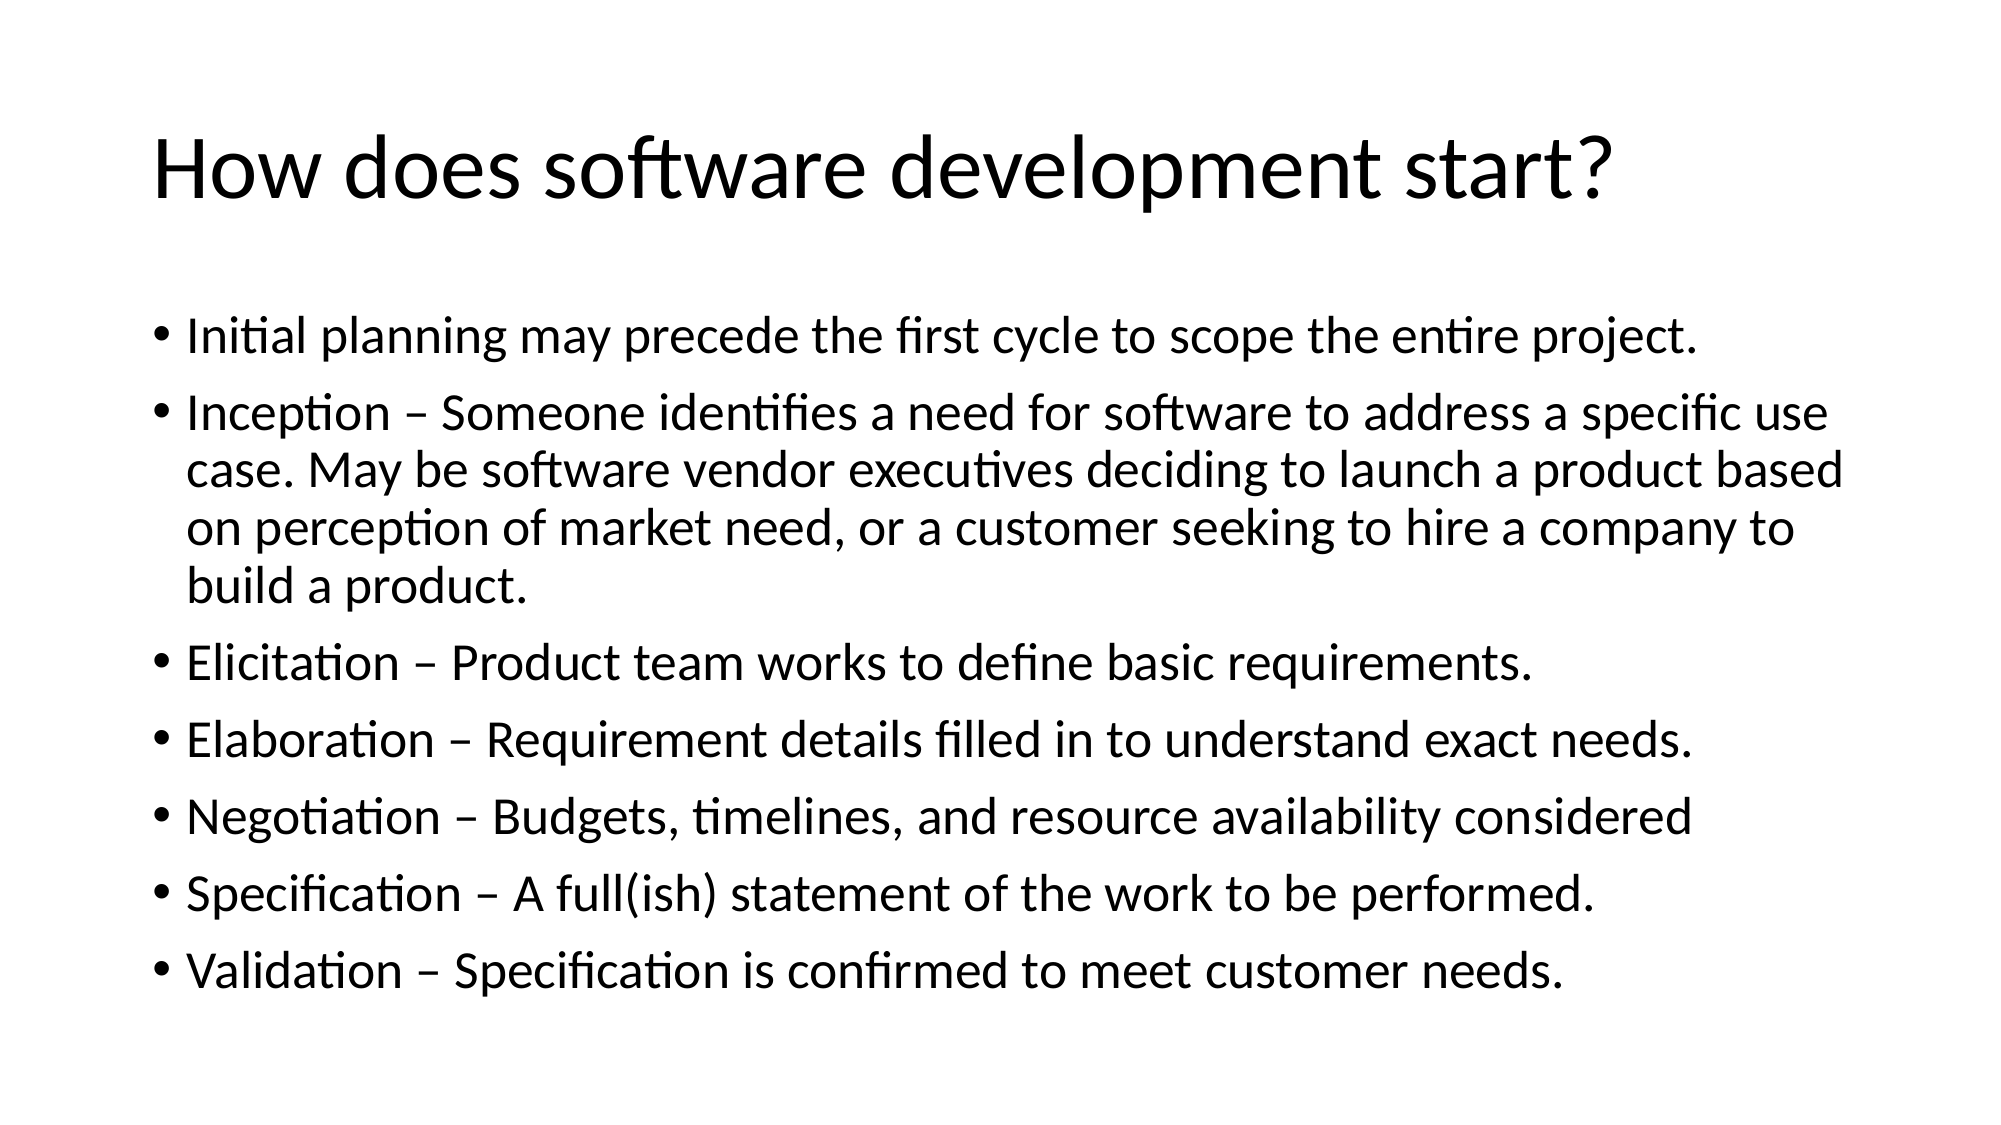

# How does software development start?
Initial planning may precede the first cycle to scope the entire project.
Inception – Someone identifies a need for software to address a specific use case. May be software vendor executives deciding to launch a product based on perception of market need, or a customer seeking to hire a company to build a product.
Elicitation – Product team works to define basic requirements.
Elaboration – Requirement details filled in to understand exact needs.
Negotiation – Budgets, timelines, and resource availability considered
Specification – A full(ish) statement of the work to be performed.
Validation – Specification is confirmed to meet customer needs.